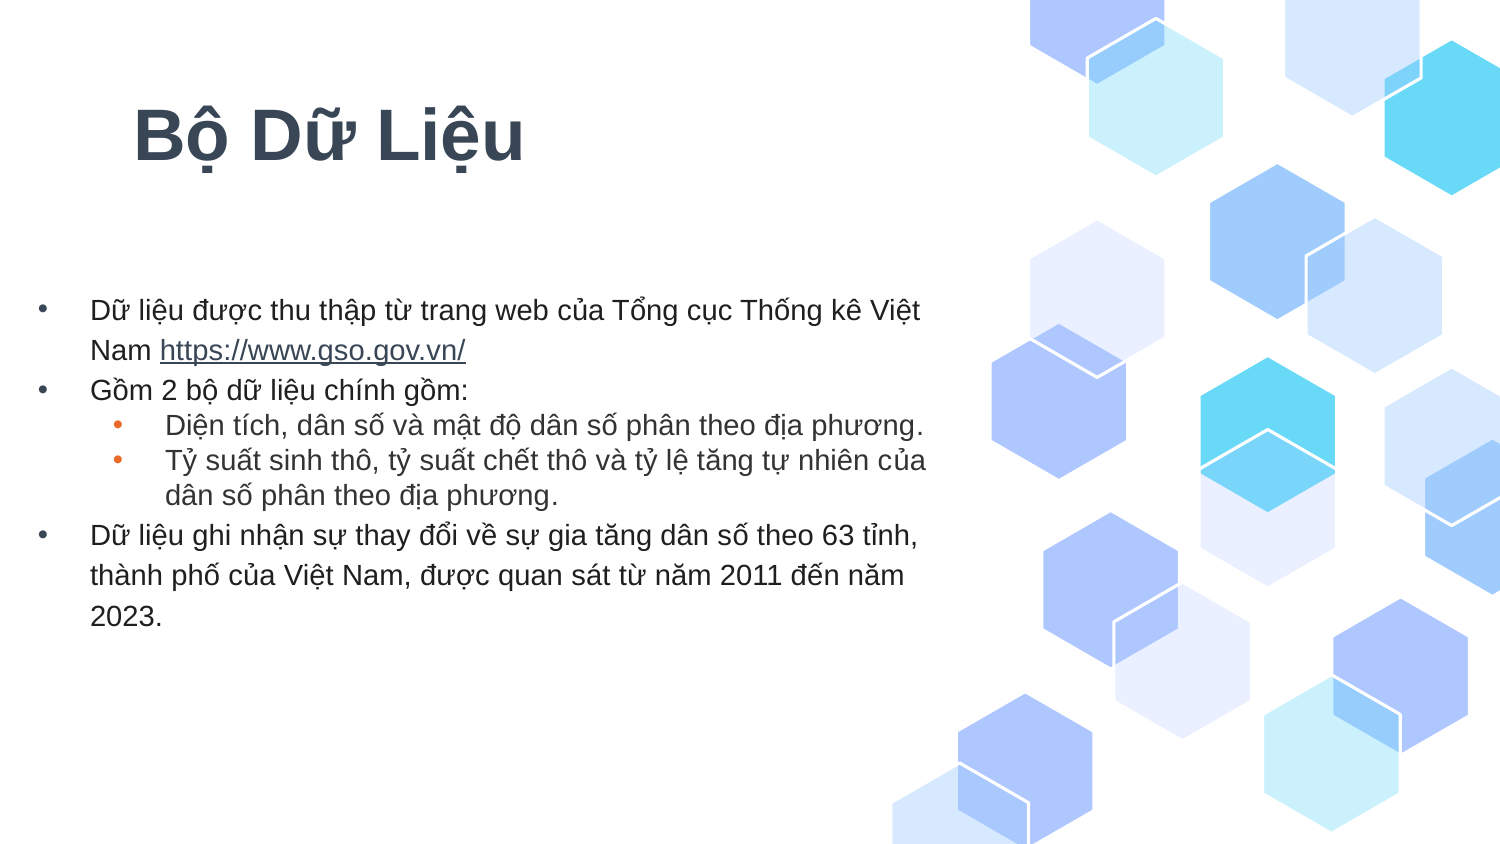

# Bộ Dữ Liệu
Dữ liệu được thu thập từ trang web của Tổng cục Thống kê Việt Nam https://www.gso.gov.vn/
Gồm 2 bộ dữ liệu chính gồm:
Diện tích, dân số và mật độ dân số phân theo địa phương.
Tỷ suất sinh thô, tỷ suất chết thô và tỷ lệ tăng tự nhiên của dân số phân theo địa phương.
Dữ liệu ghi nhận sự thay đổi về sự gia tăng dân số theo 63 tỉnh, thành phố của Việt Nam, được quan sát từ năm 2011 đến năm 2023.